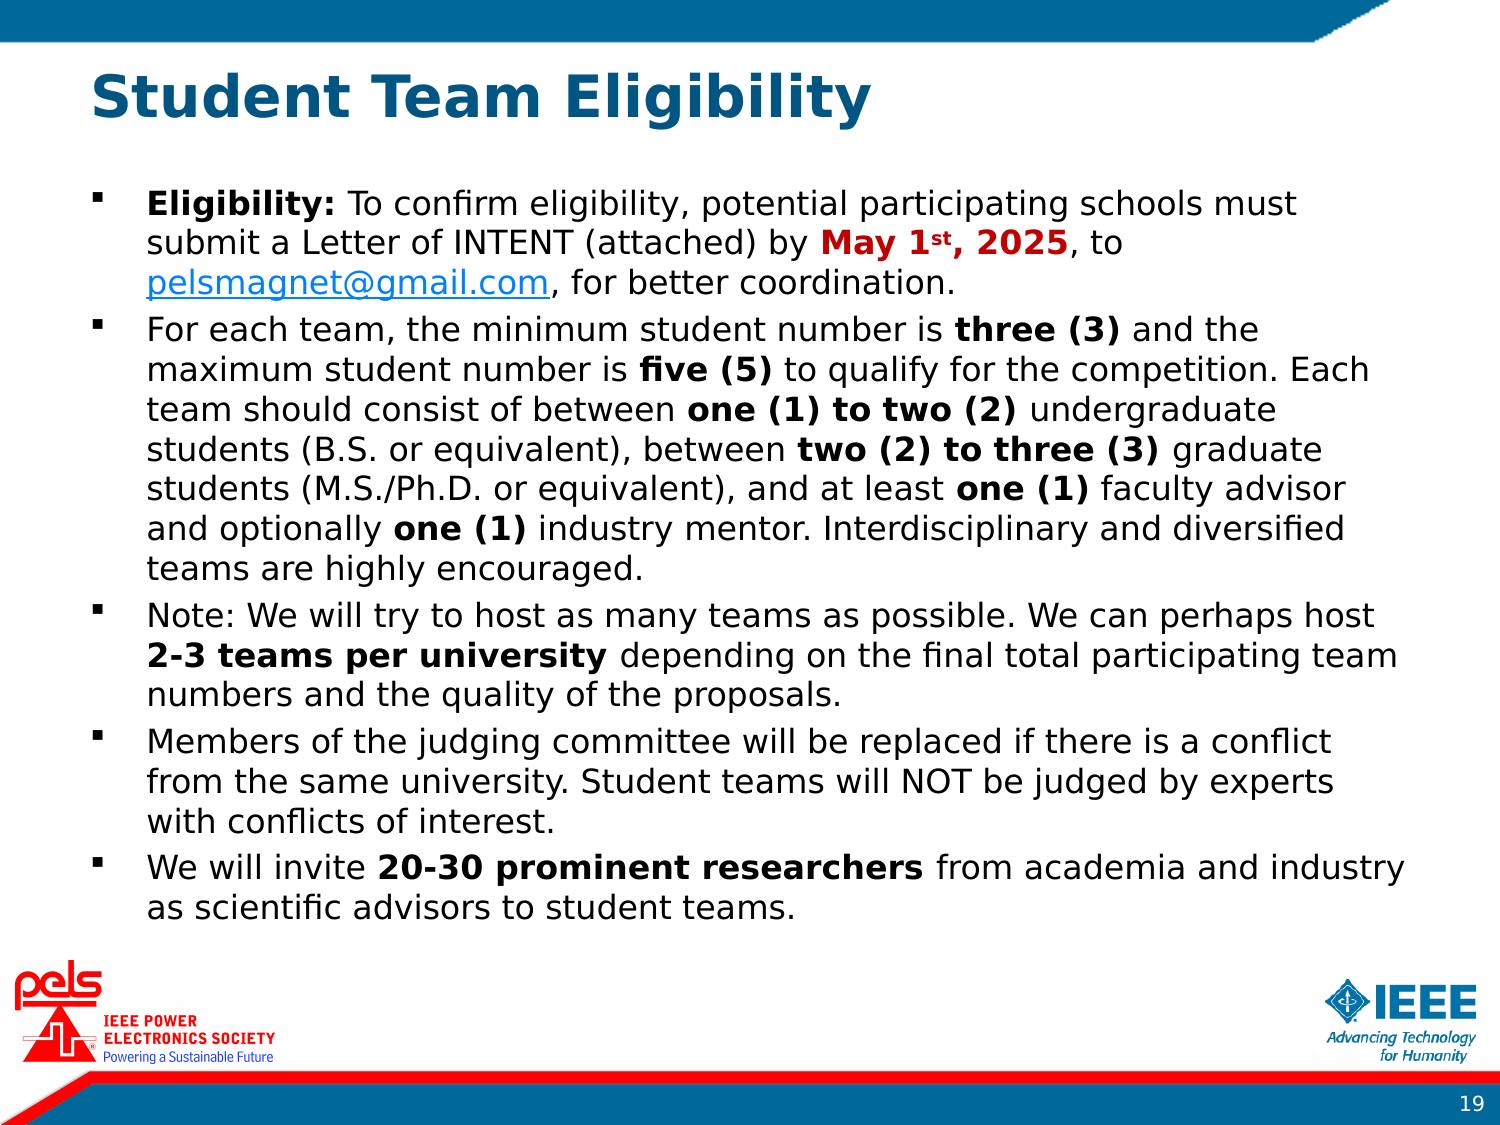

# Student Team Eligibility
Eligibility: To confirm eligibility, potential participating schools must submit a Letter of INTENT (attached) by May 1st, 2025, to pelsmagnet@gmail.com, for better coordination.
For each team, the minimum student number is three (3) and the maximum student number is five (5) to qualify for the competition. Each team should consist of between one (1) to two (2) undergraduate students (B.S. or equivalent), between two (2) to three (3) graduate students (M.S./Ph.D. or equivalent), and at least one (1) faculty advisor and optionally one (1) industry mentor. Interdisciplinary and diversified teams are highly encouraged.
Note: We will try to host as many teams as possible. We can perhaps host 2-3 teams per university depending on the final total participating team numbers and the quality of the proposals.
Members of the judging committee will be replaced if there is a conflict from the same university. Student teams will NOT be judged by experts with conflicts of interest.
We will invite 20-30 prominent researchers from academia and industry as scientific advisors to student teams.

19